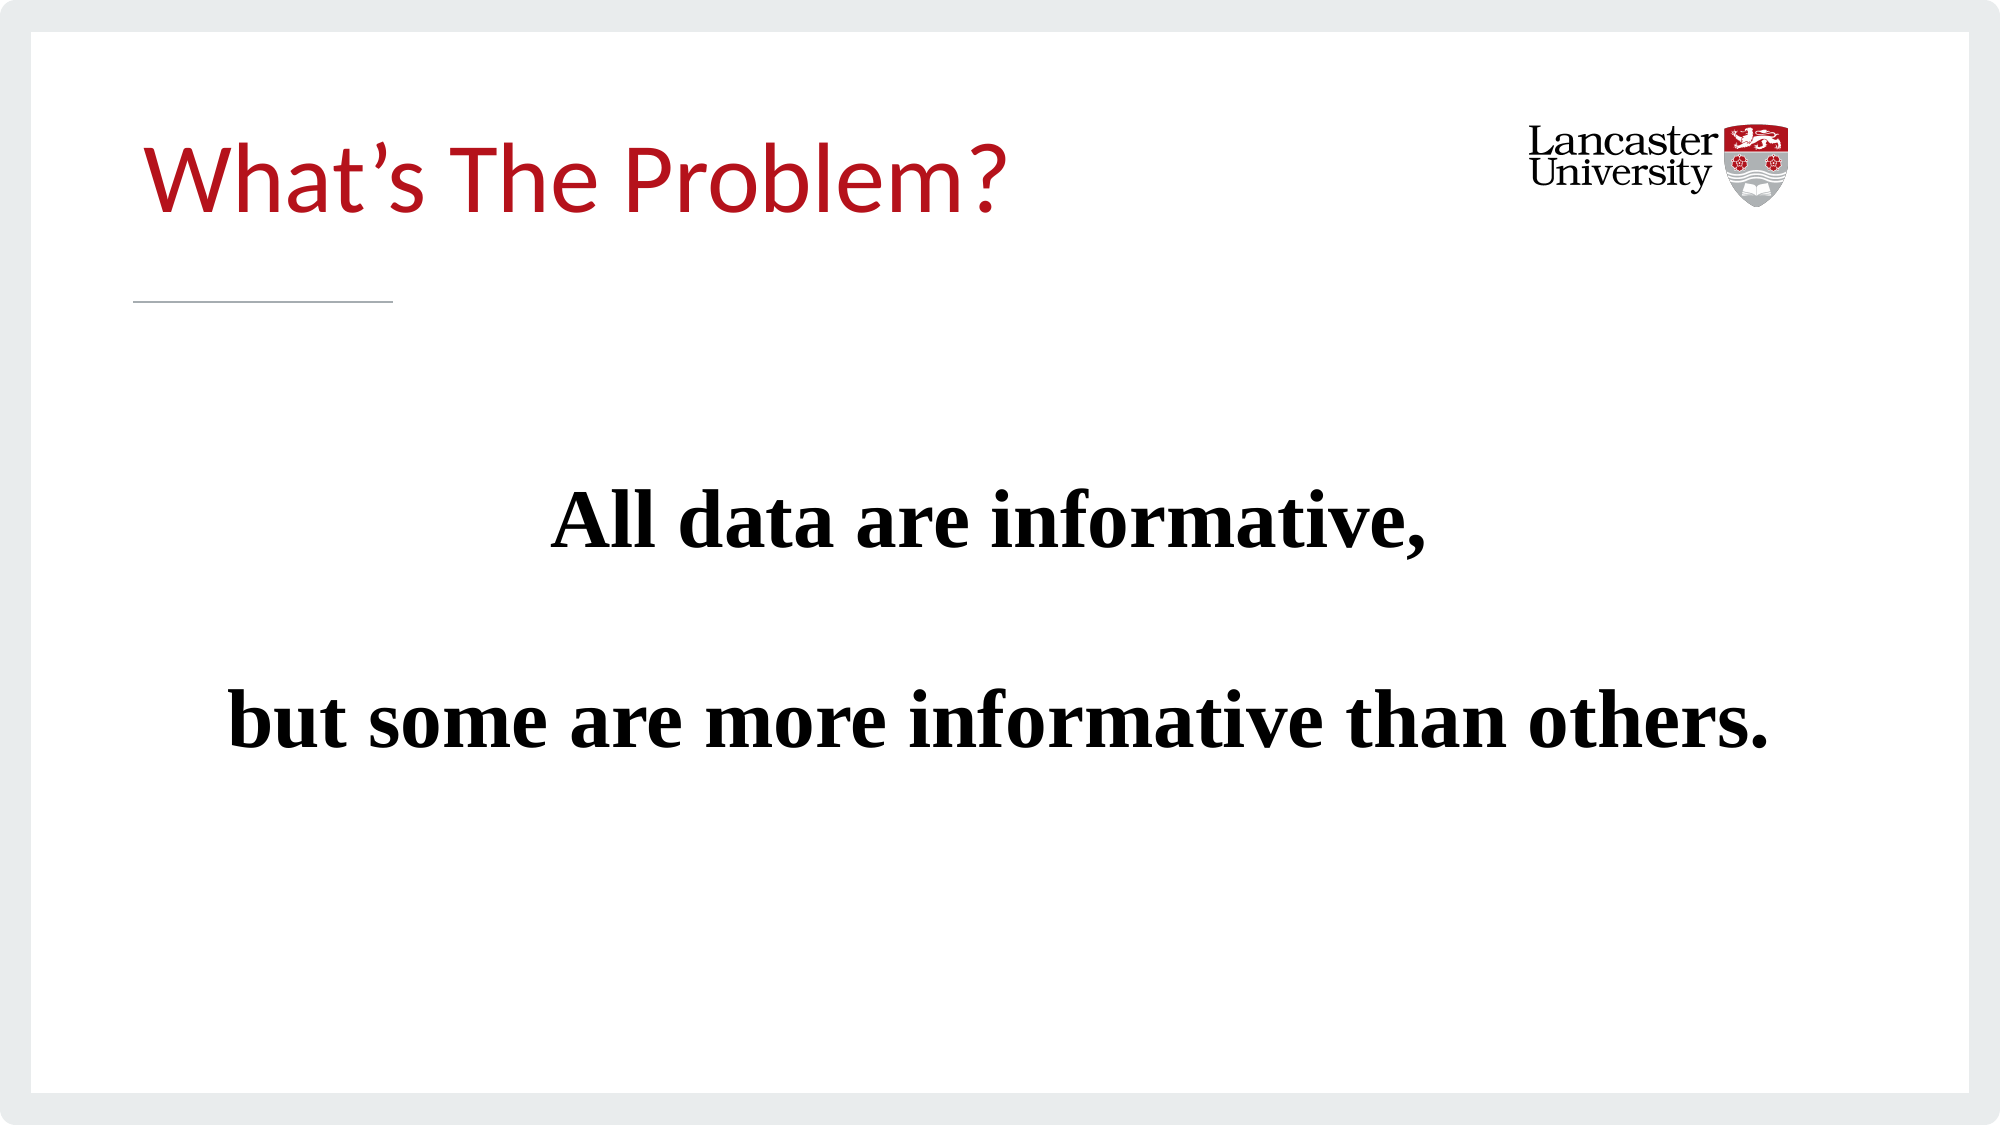

# What’s The Problem?
All data are informative,

but some are more informative than others.